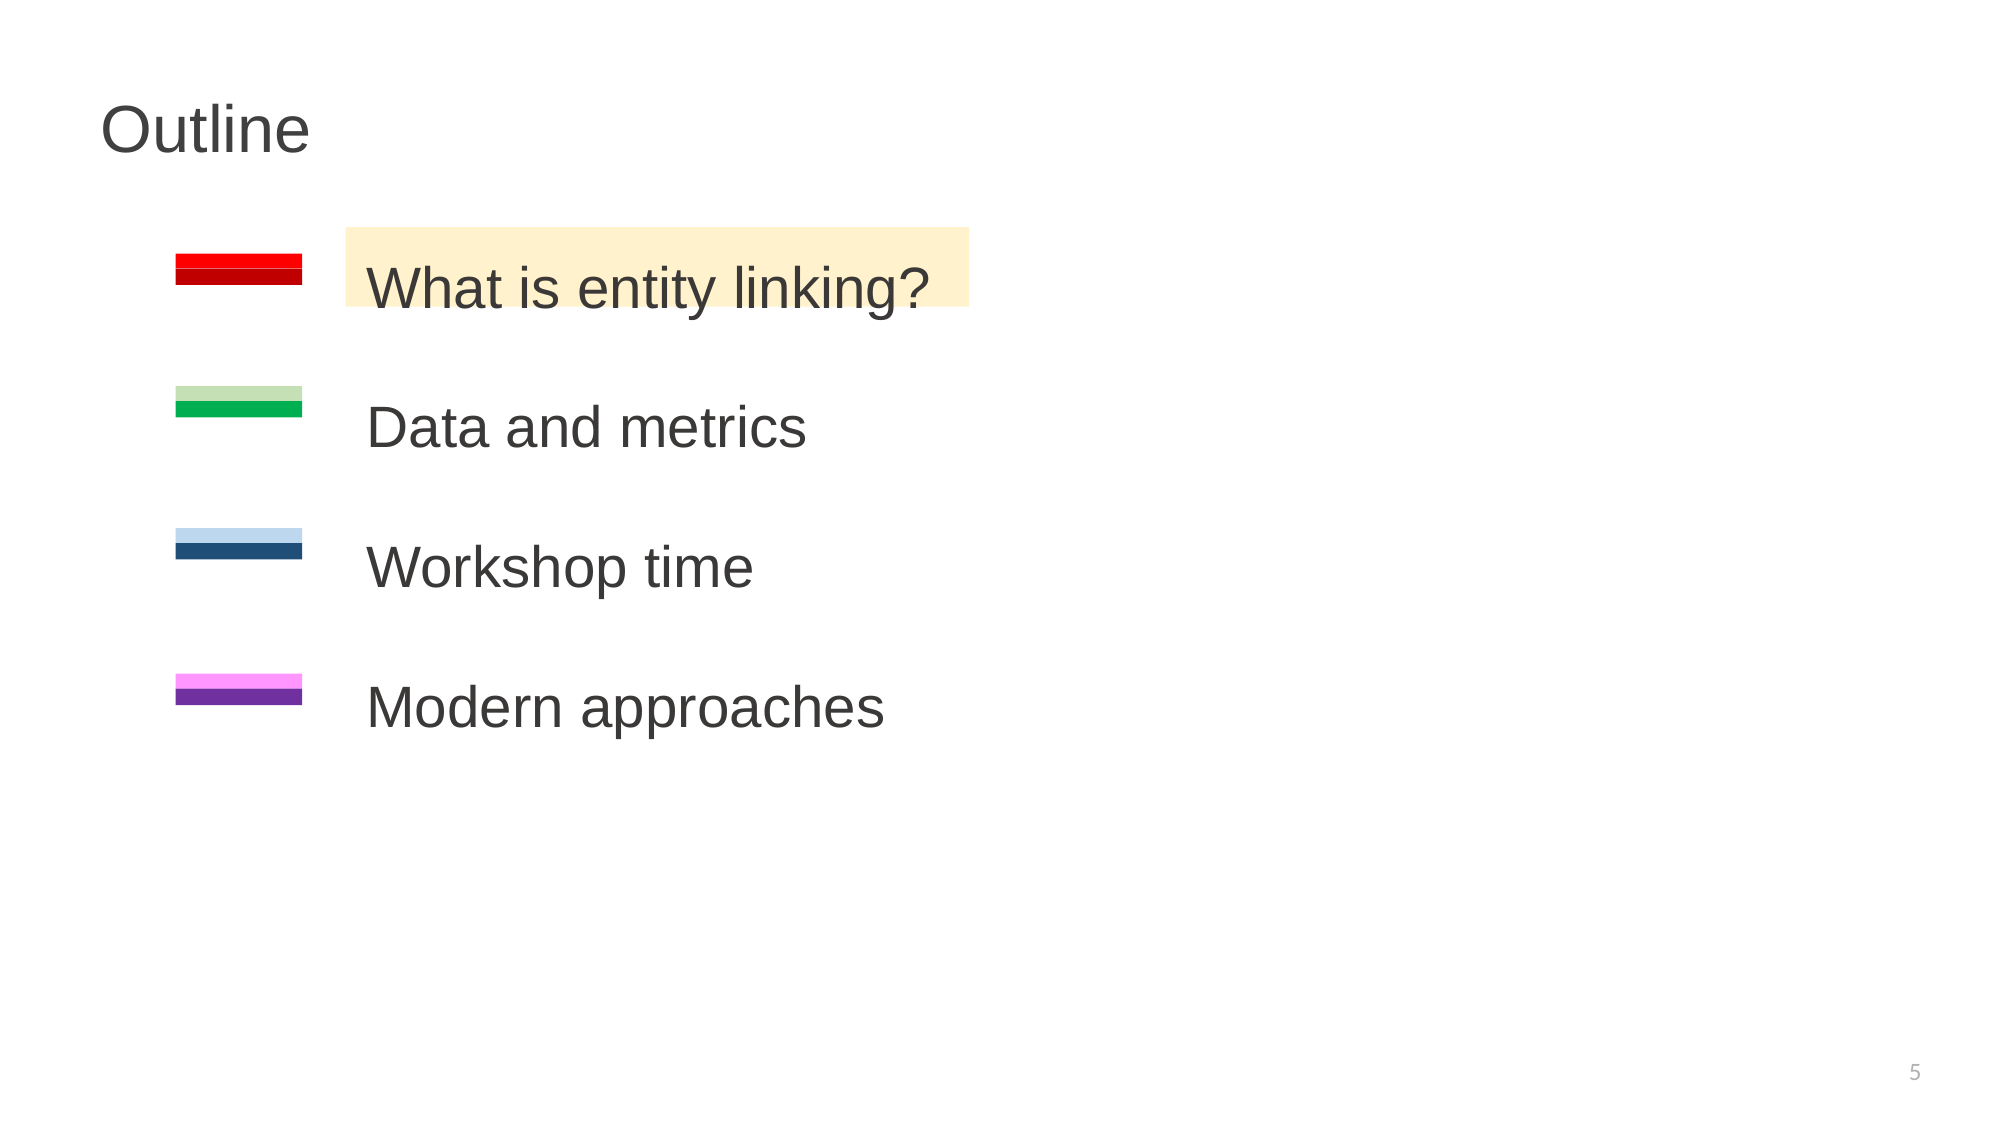

Outline
What is entity linking?
Data and metrics
Workshop time
Modern approaches

5